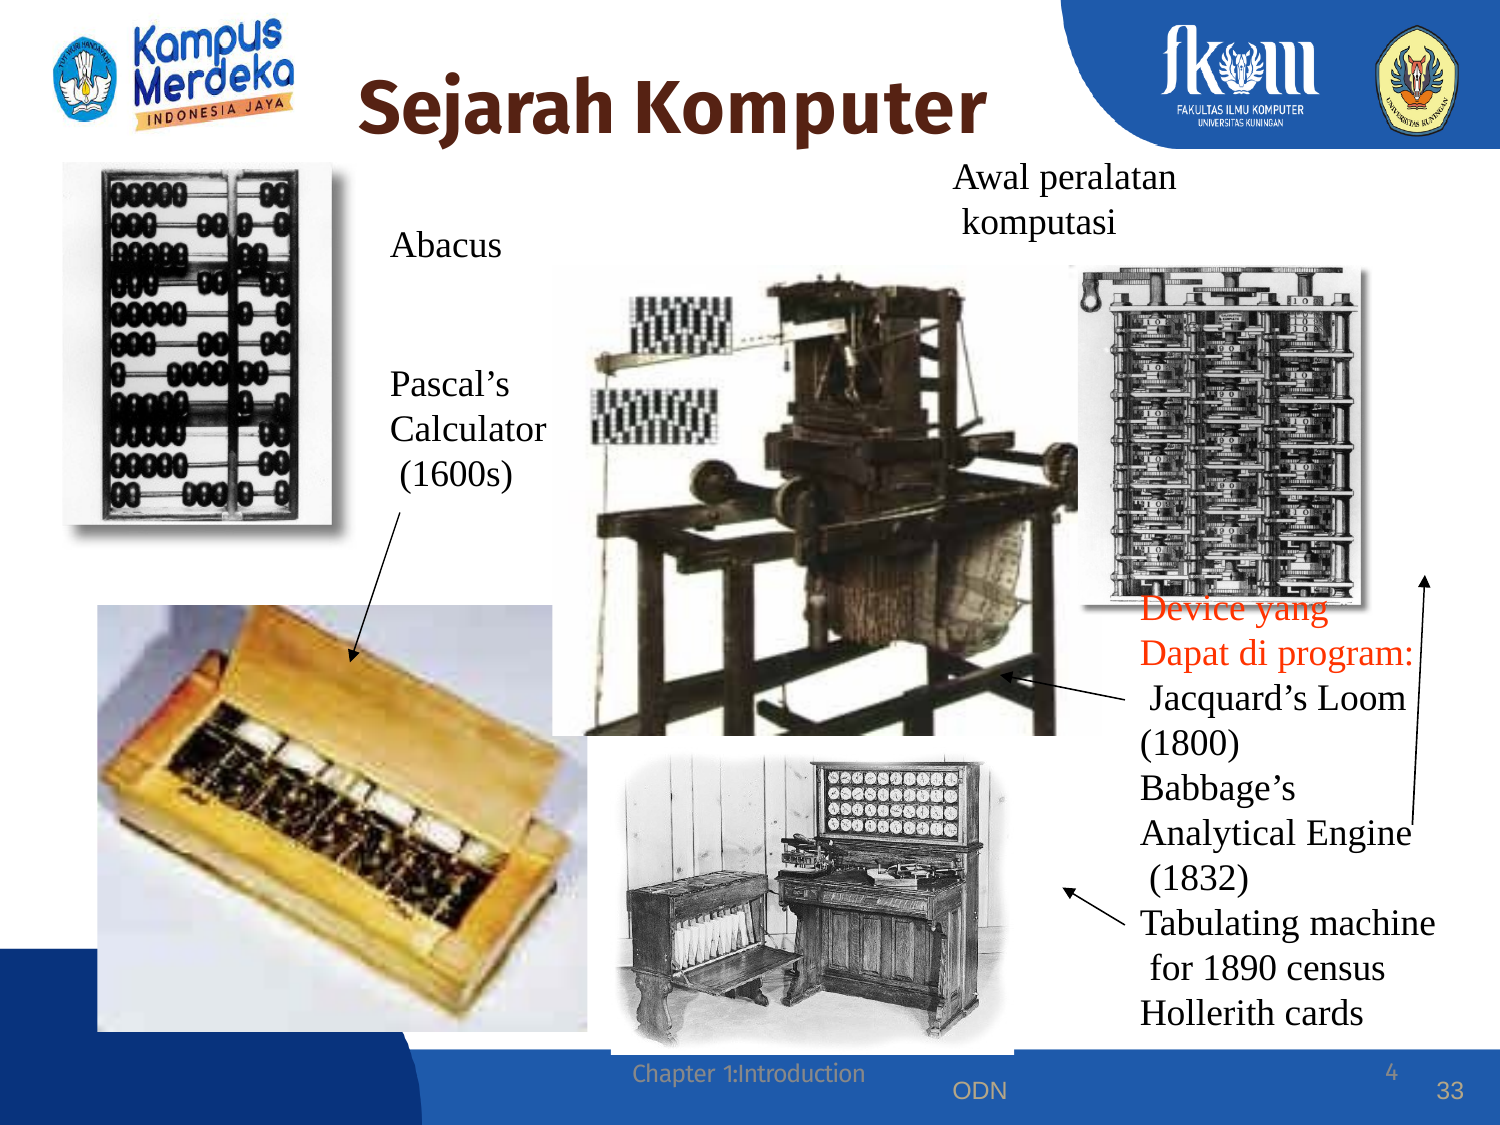

# Sejarah Komputer
Awal peralatan  komputasi

Abacus

Pascal’s  Calculator  (1600s)

Device yang  Dapat di program:  Jacquard’s Loom  (1800)
Babbage’s  Analytical Engine  (1832)
Tabulating machine  for 1890 census  Hollerith cards
4
Chapter 1:Introduction
ODN
33